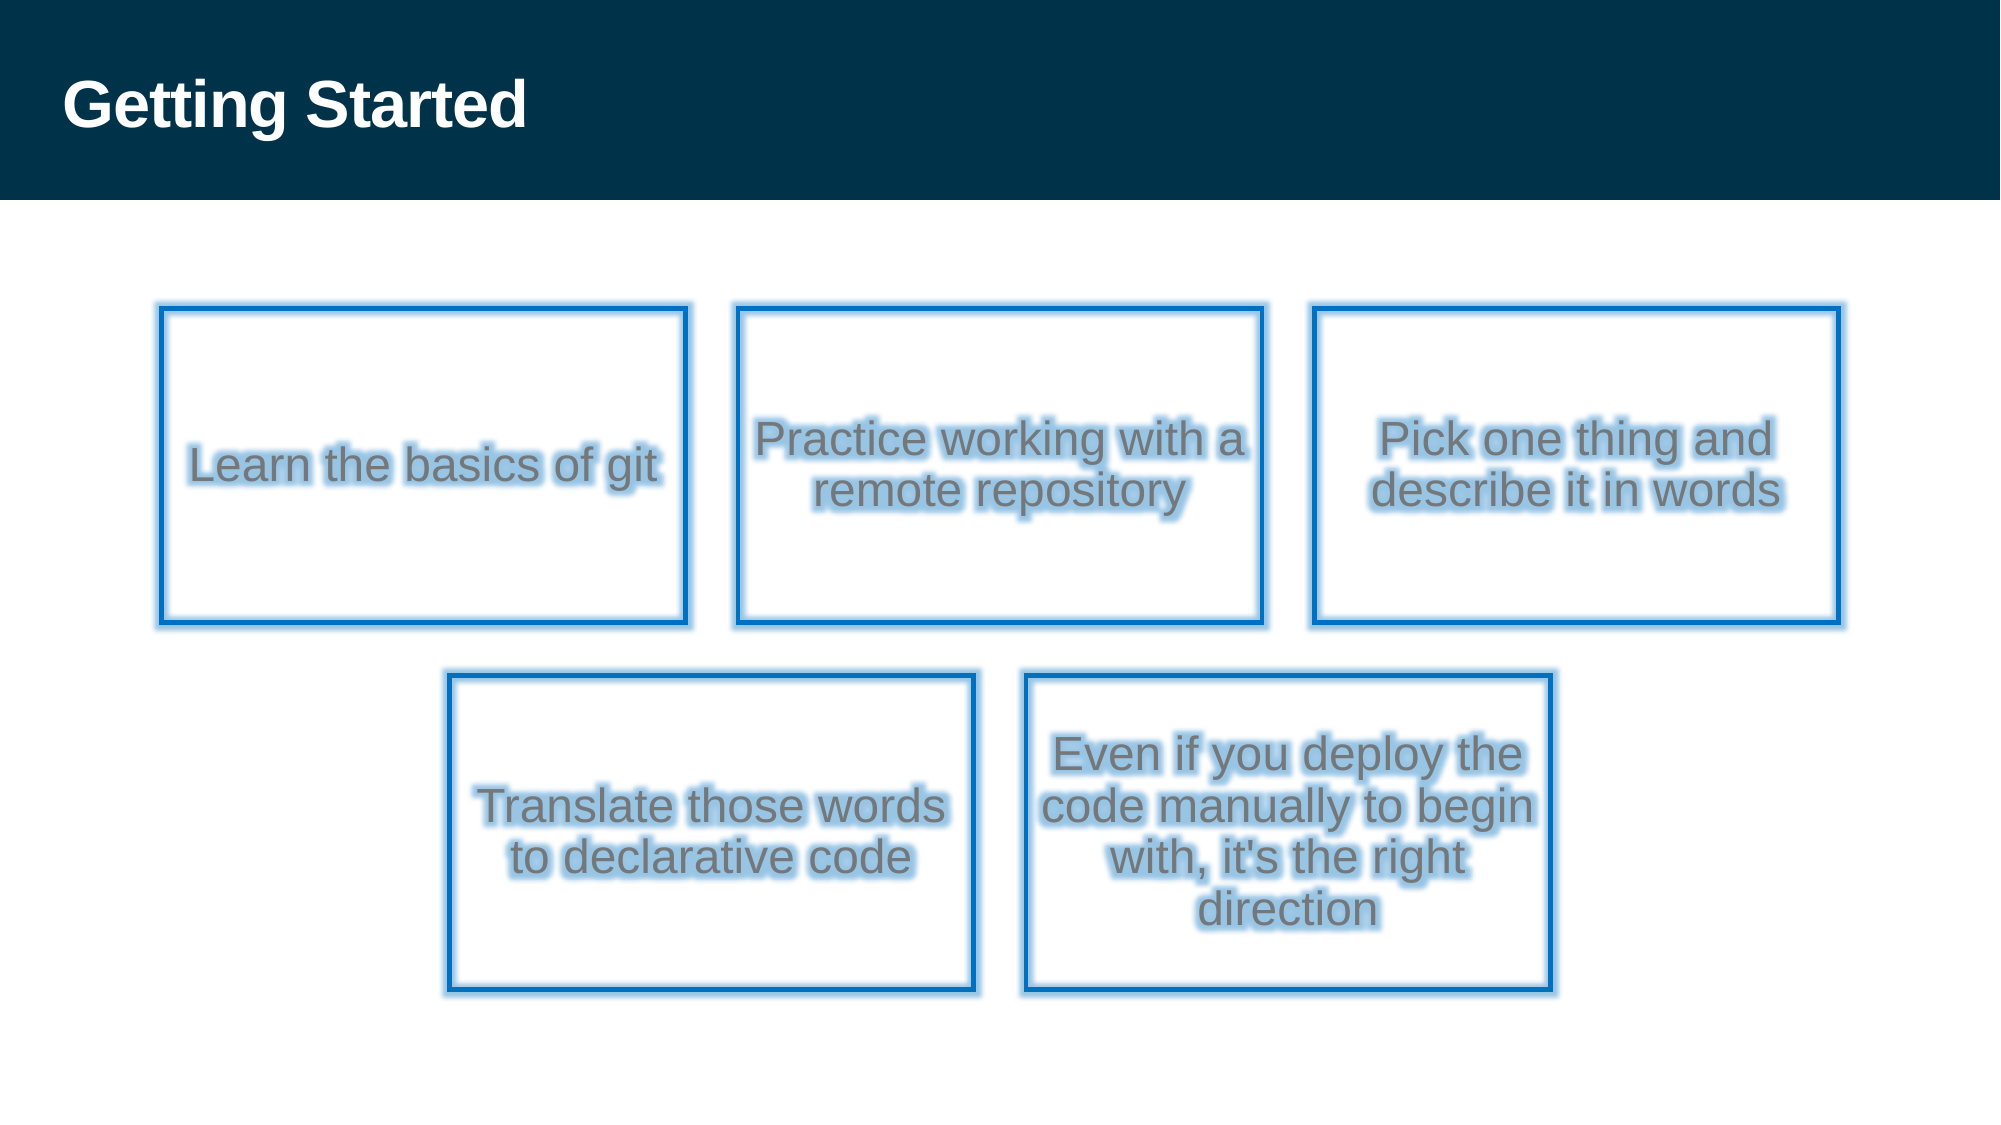

# Getting Started
Learn the basics of git
Practice working with a remote repository
Pick one thing and describe it in words
Translate those words to declarative code
Even if you deploy the code manually to begin with, it's the right direction